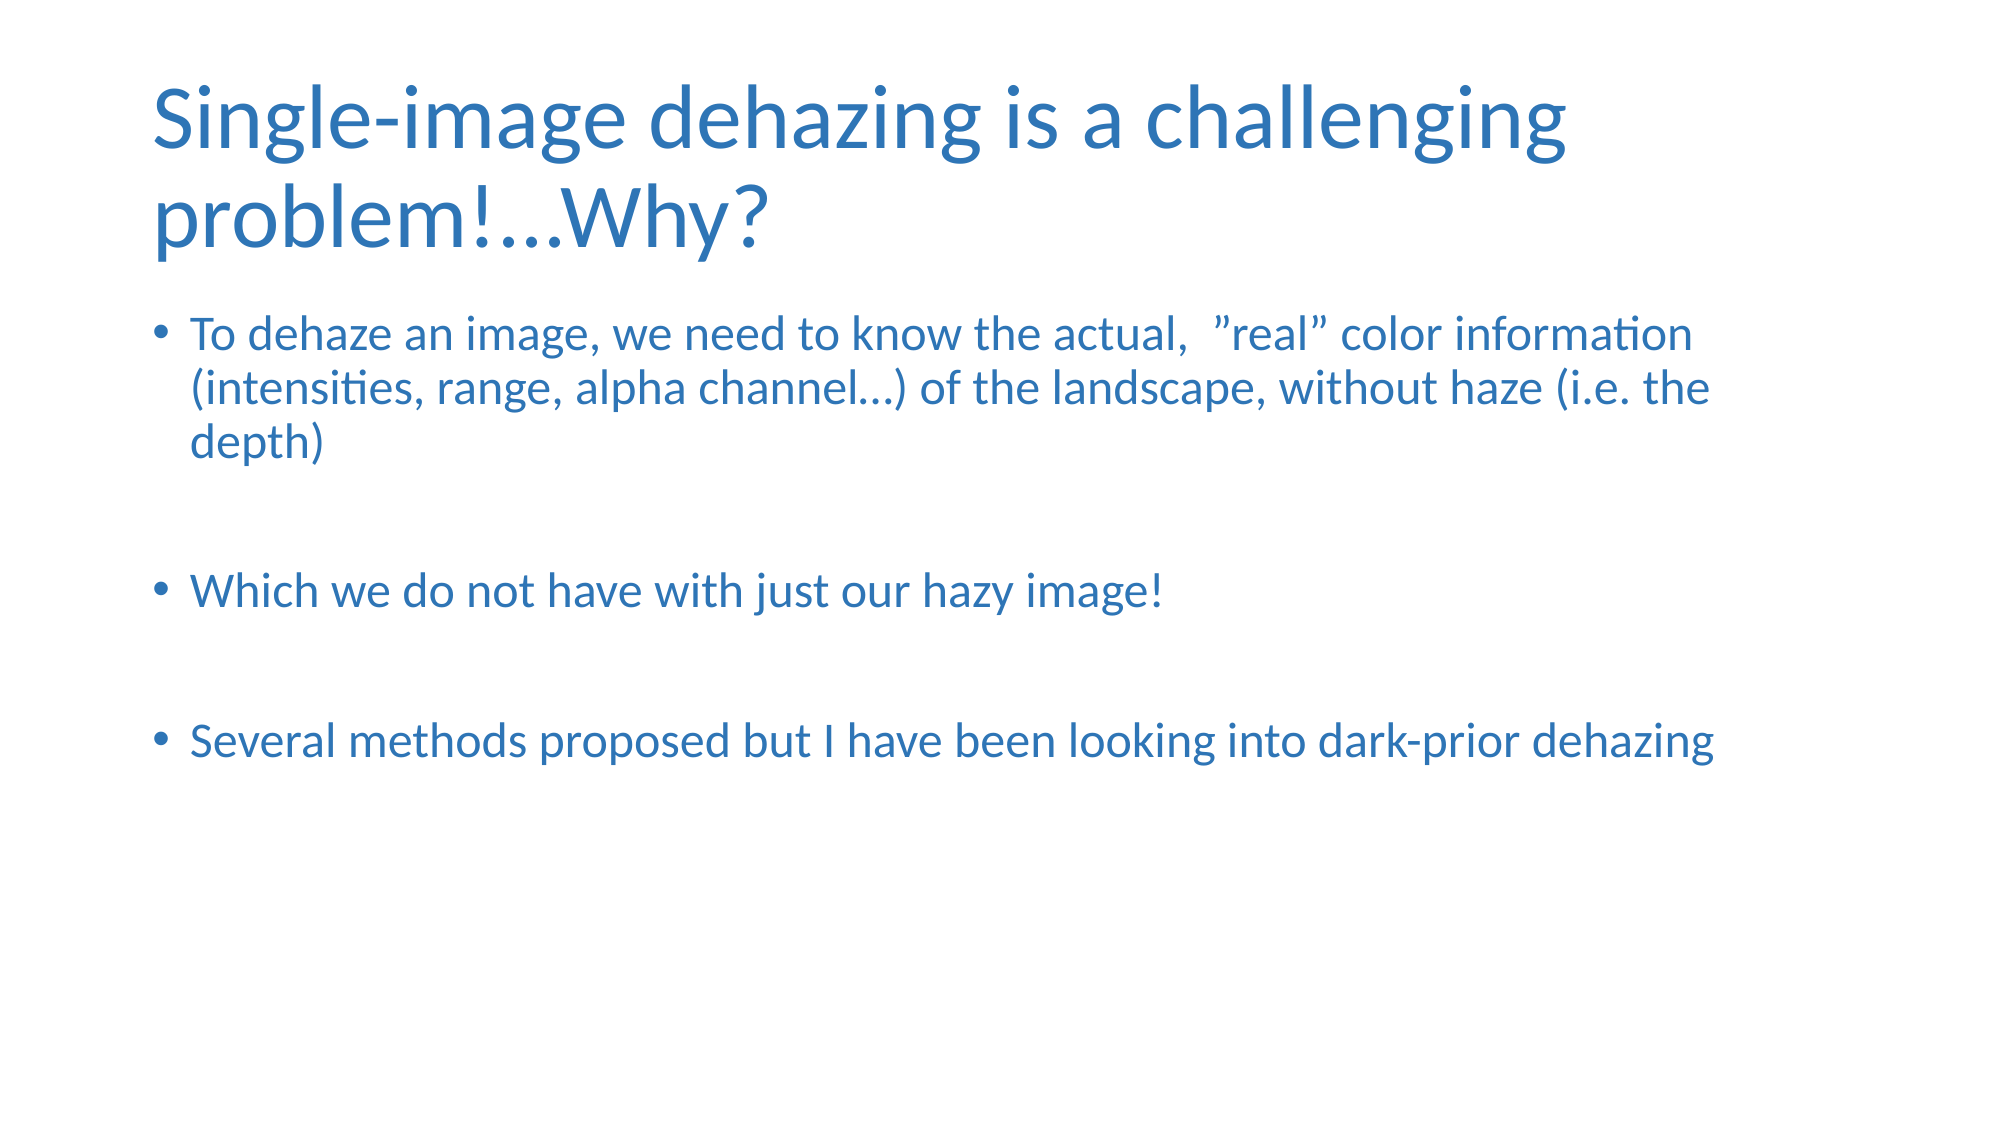

# Single-image dehazing is a challenging problem!...Why?
To dehaze an image, we need to know the actual,  ”real” color information (intensities, range, alpha channel…) of the landscape, without haze (i.e. the depth)

Which we do not have with just our hazy image!

Several methods proposed but I have been looking into dark-prior dehazing